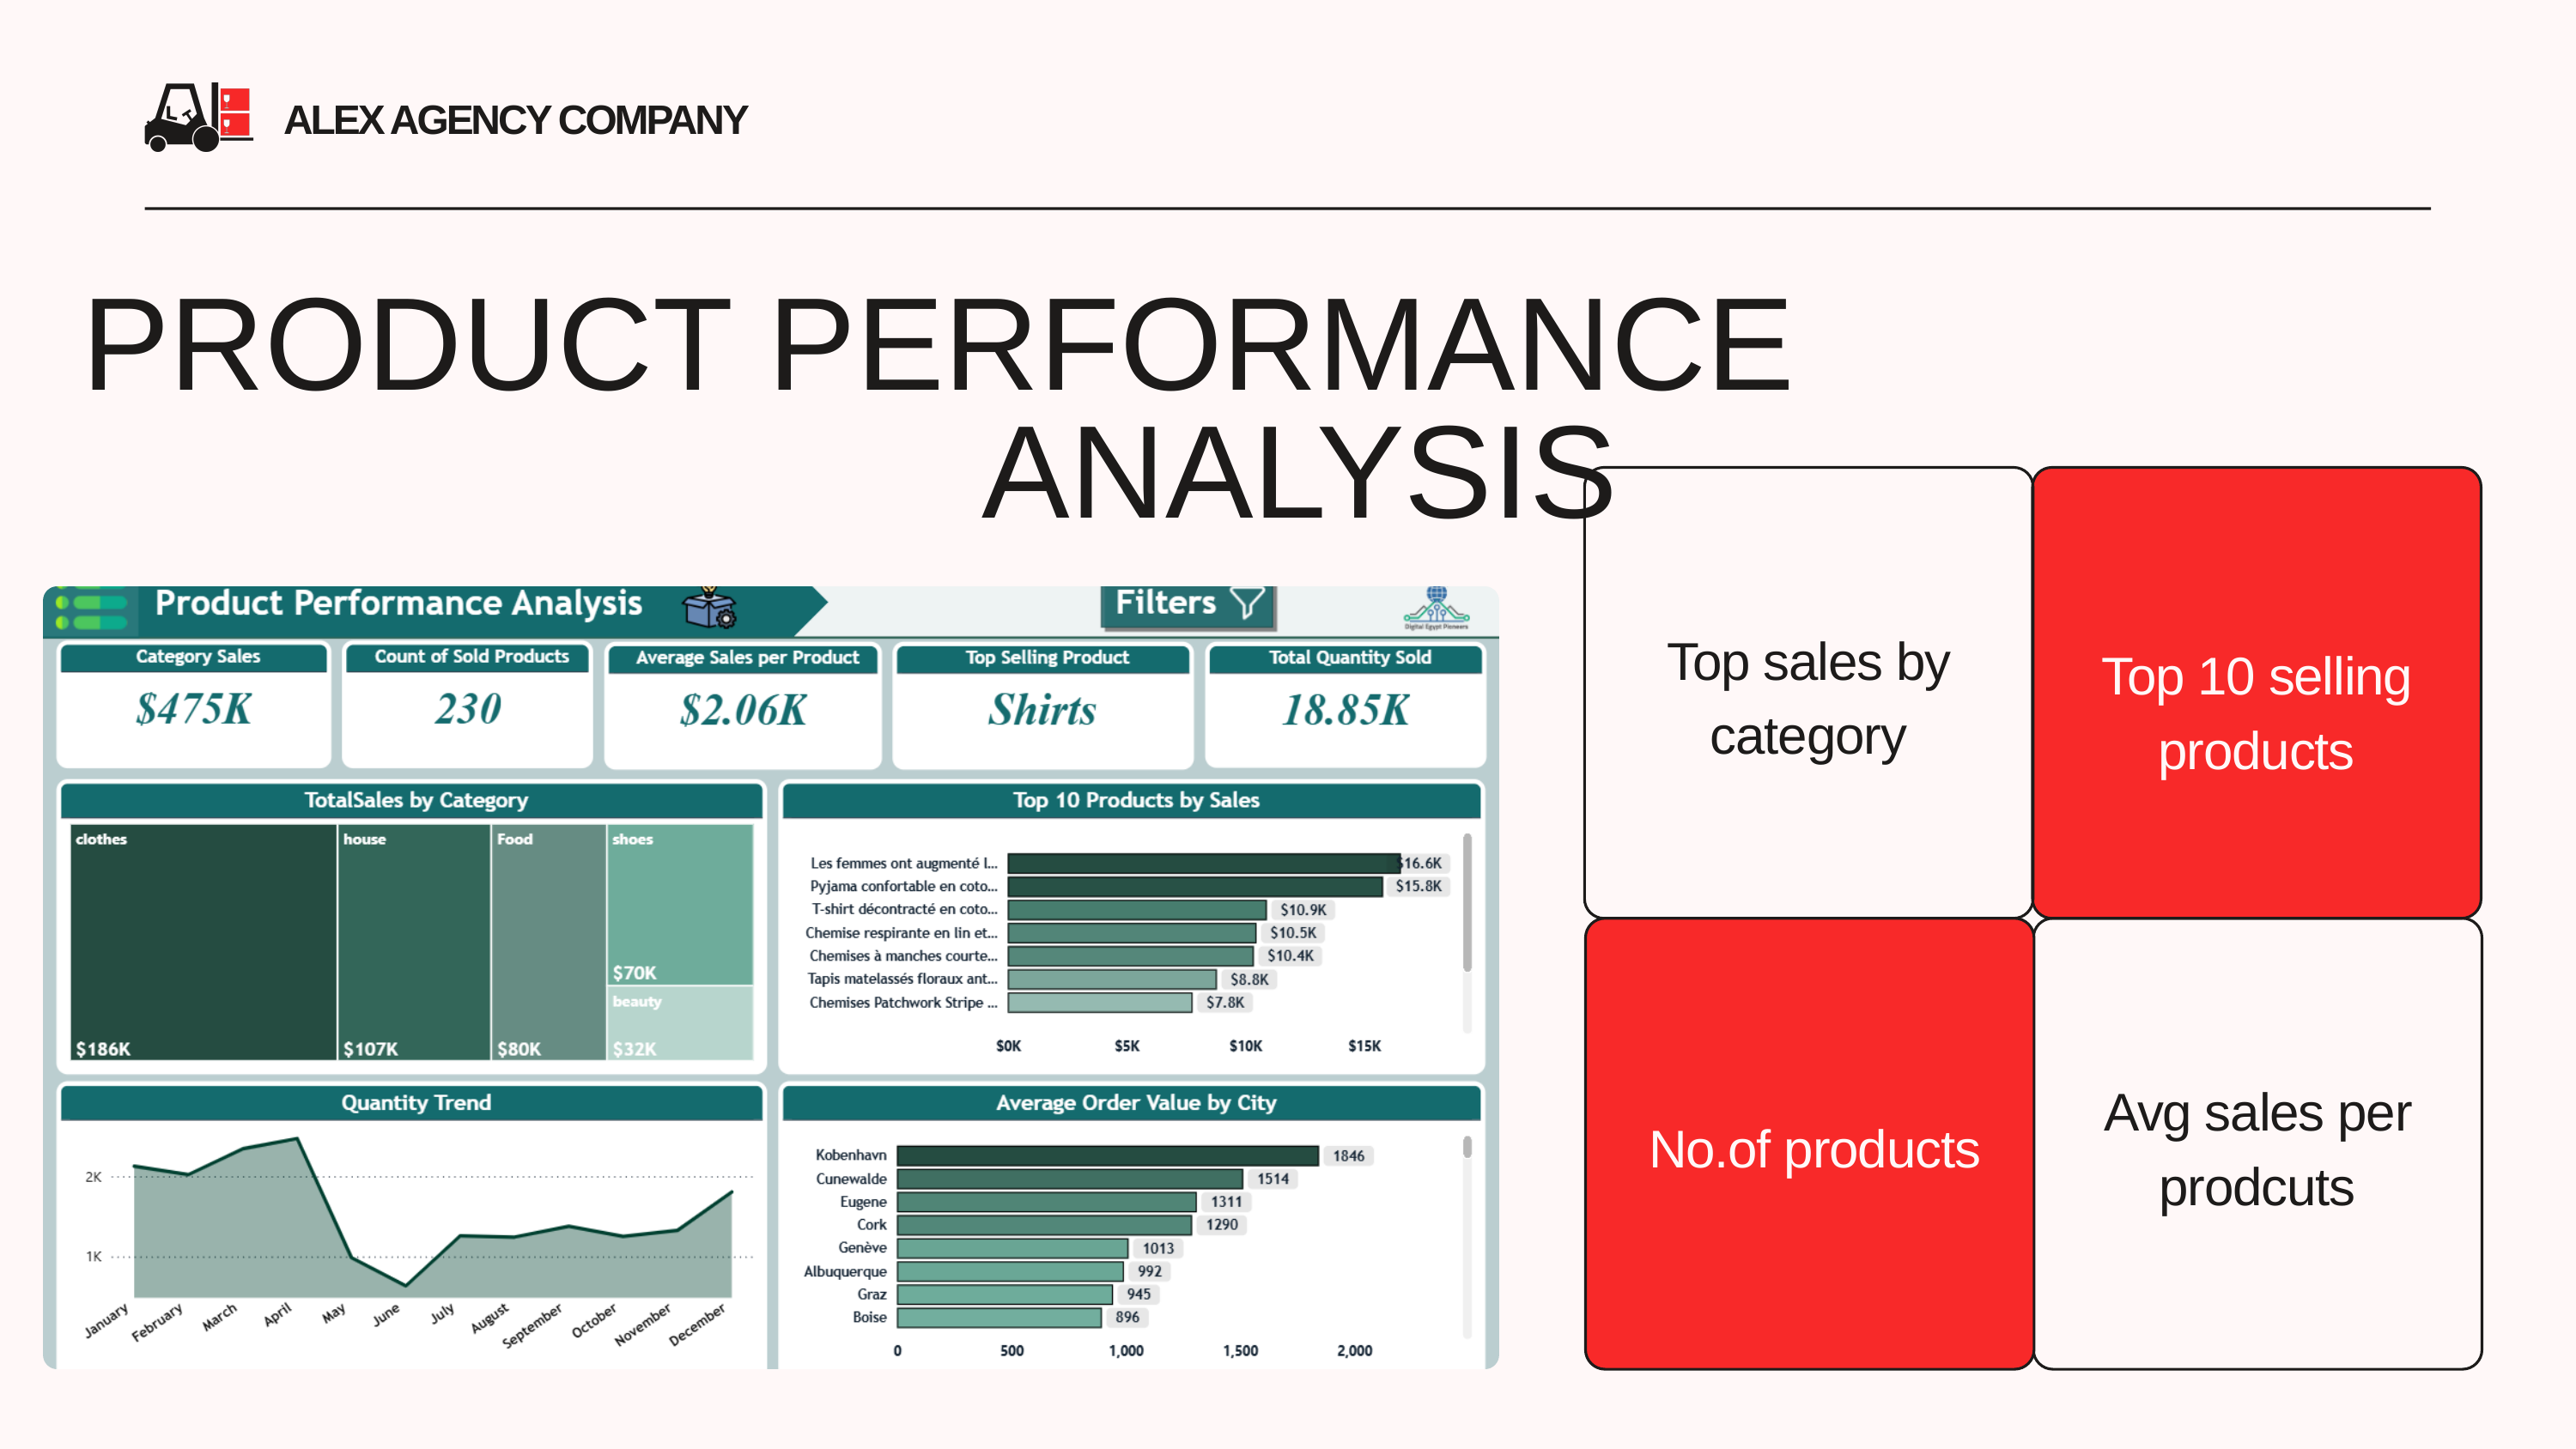

ALEX AGENCY COMPANY

PRODUCT PERFORMANCE                     ANALYSIS

Top sales by category
Top 10 selling products

Avg sales per prodcuts
No.of products